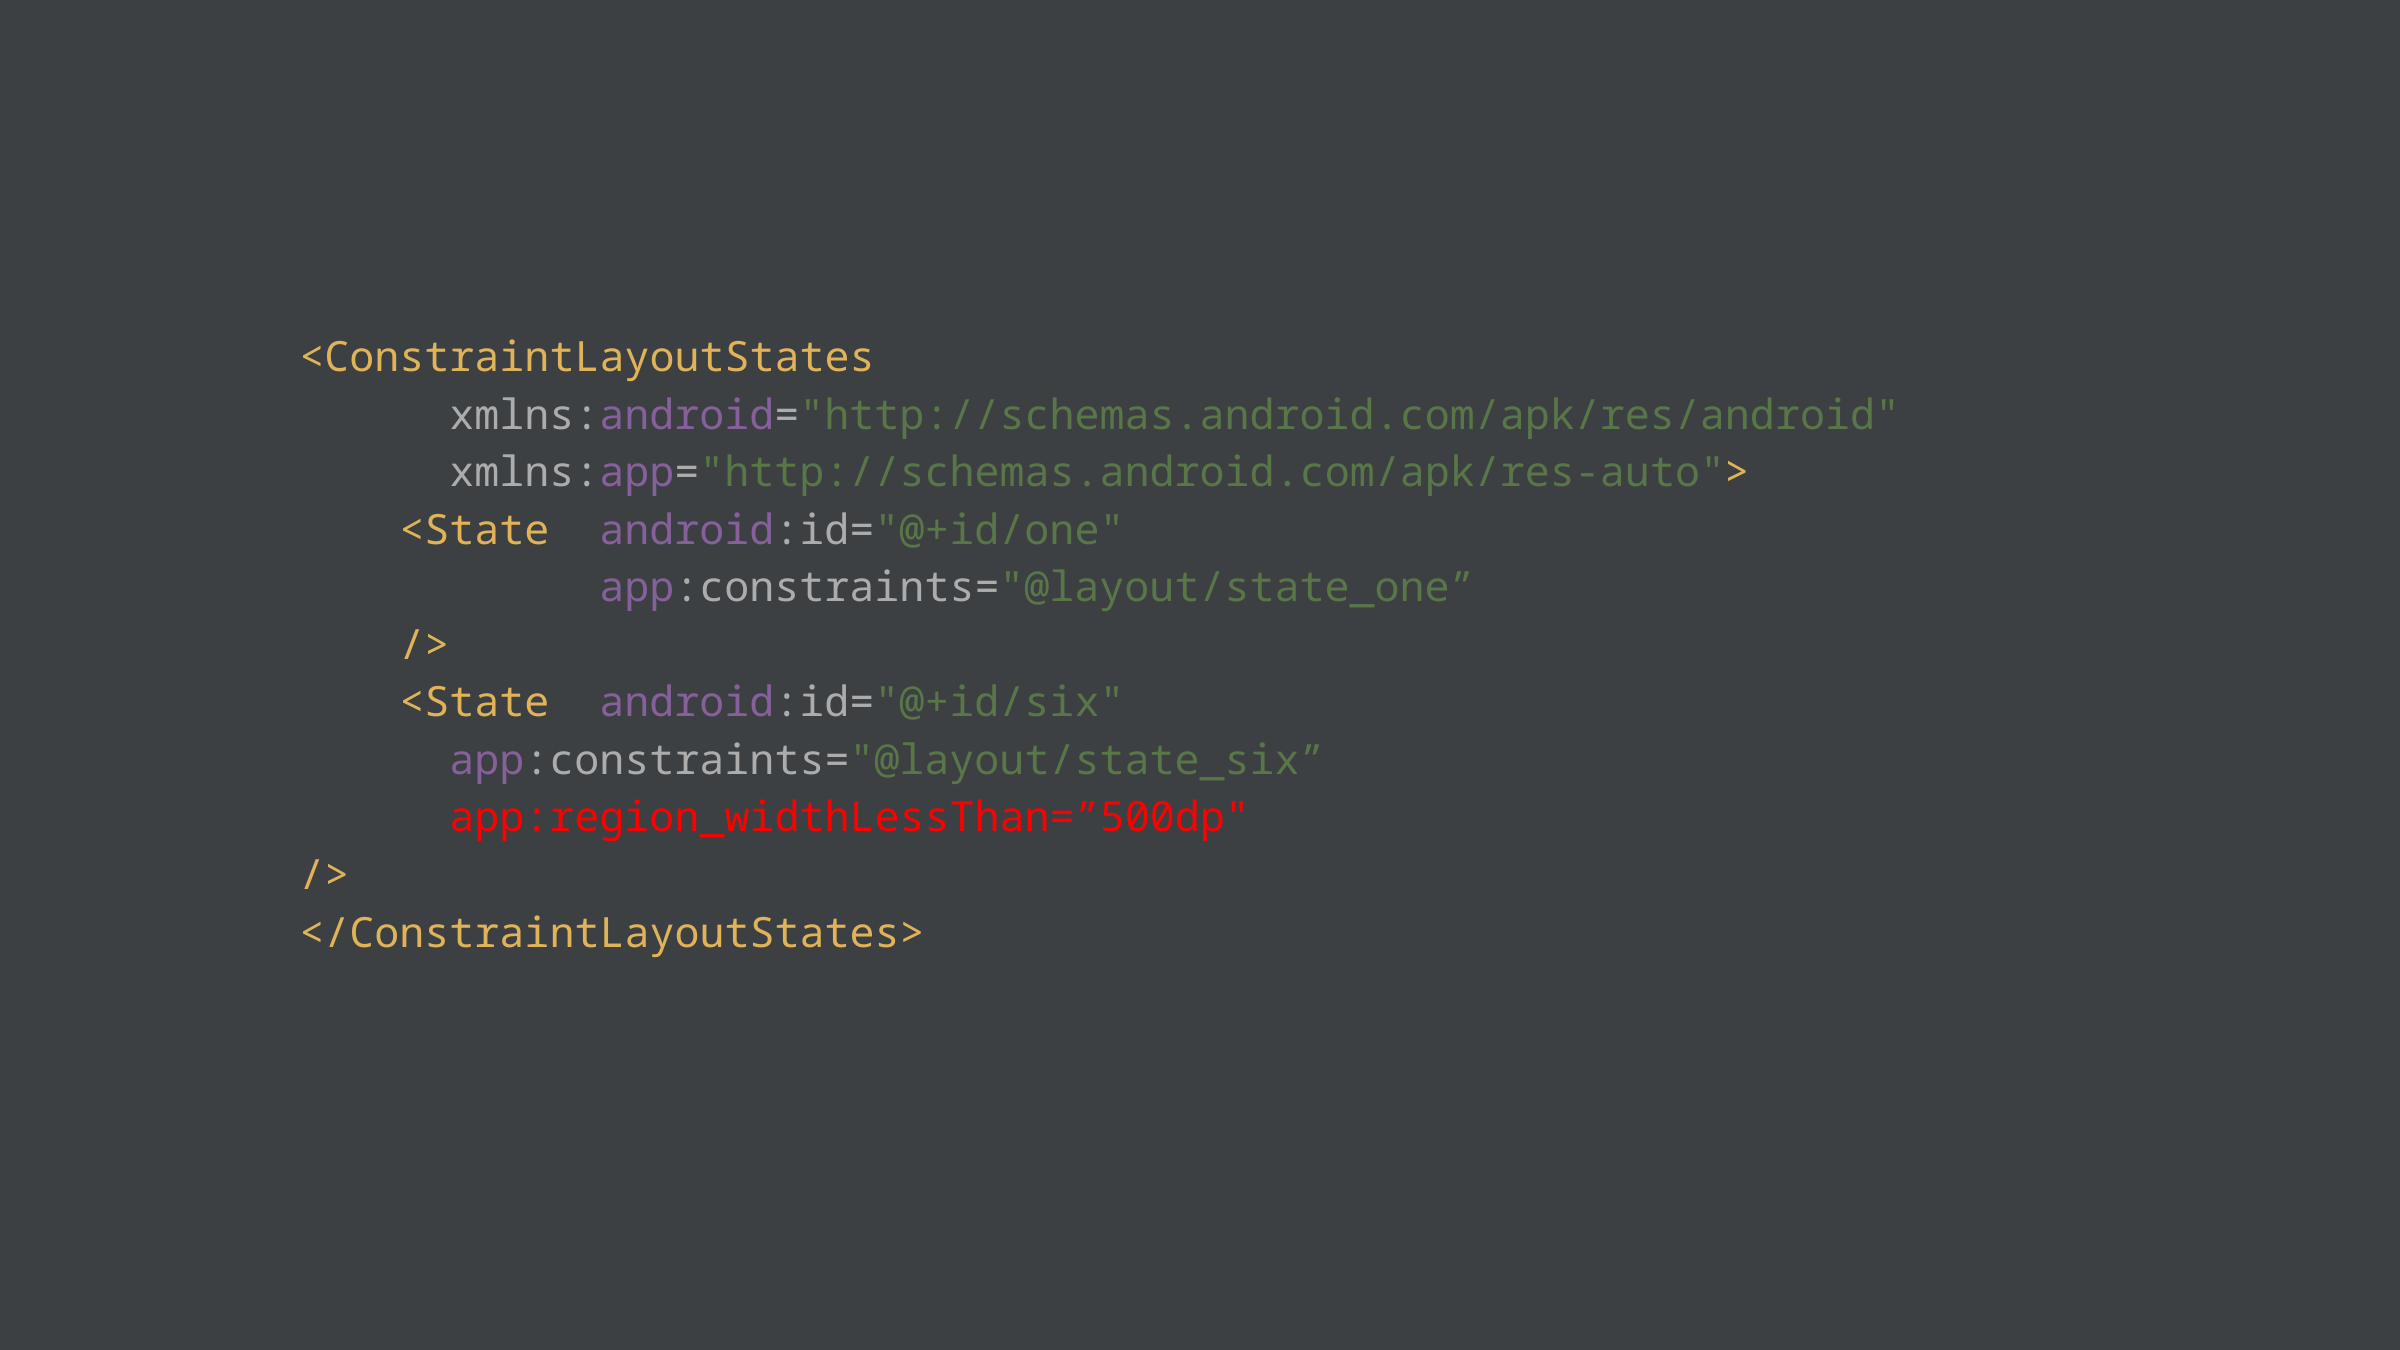

<ConstraintLayoutStates
 	xmlns:android="http://schemas.android.com/apk/res/android"                          	xmlns:app="http://schemas.android.com/apk/res-auto">
    <State  android:id="@+id/one"
            app:constraints="@layout/state_one”
    />
    <State  android:id="@+id/six"           			       				app:constraints="@layout/state_six”
      app:region_widthLessThan=”500dp"
/>
</ConstraintLayoutStates>